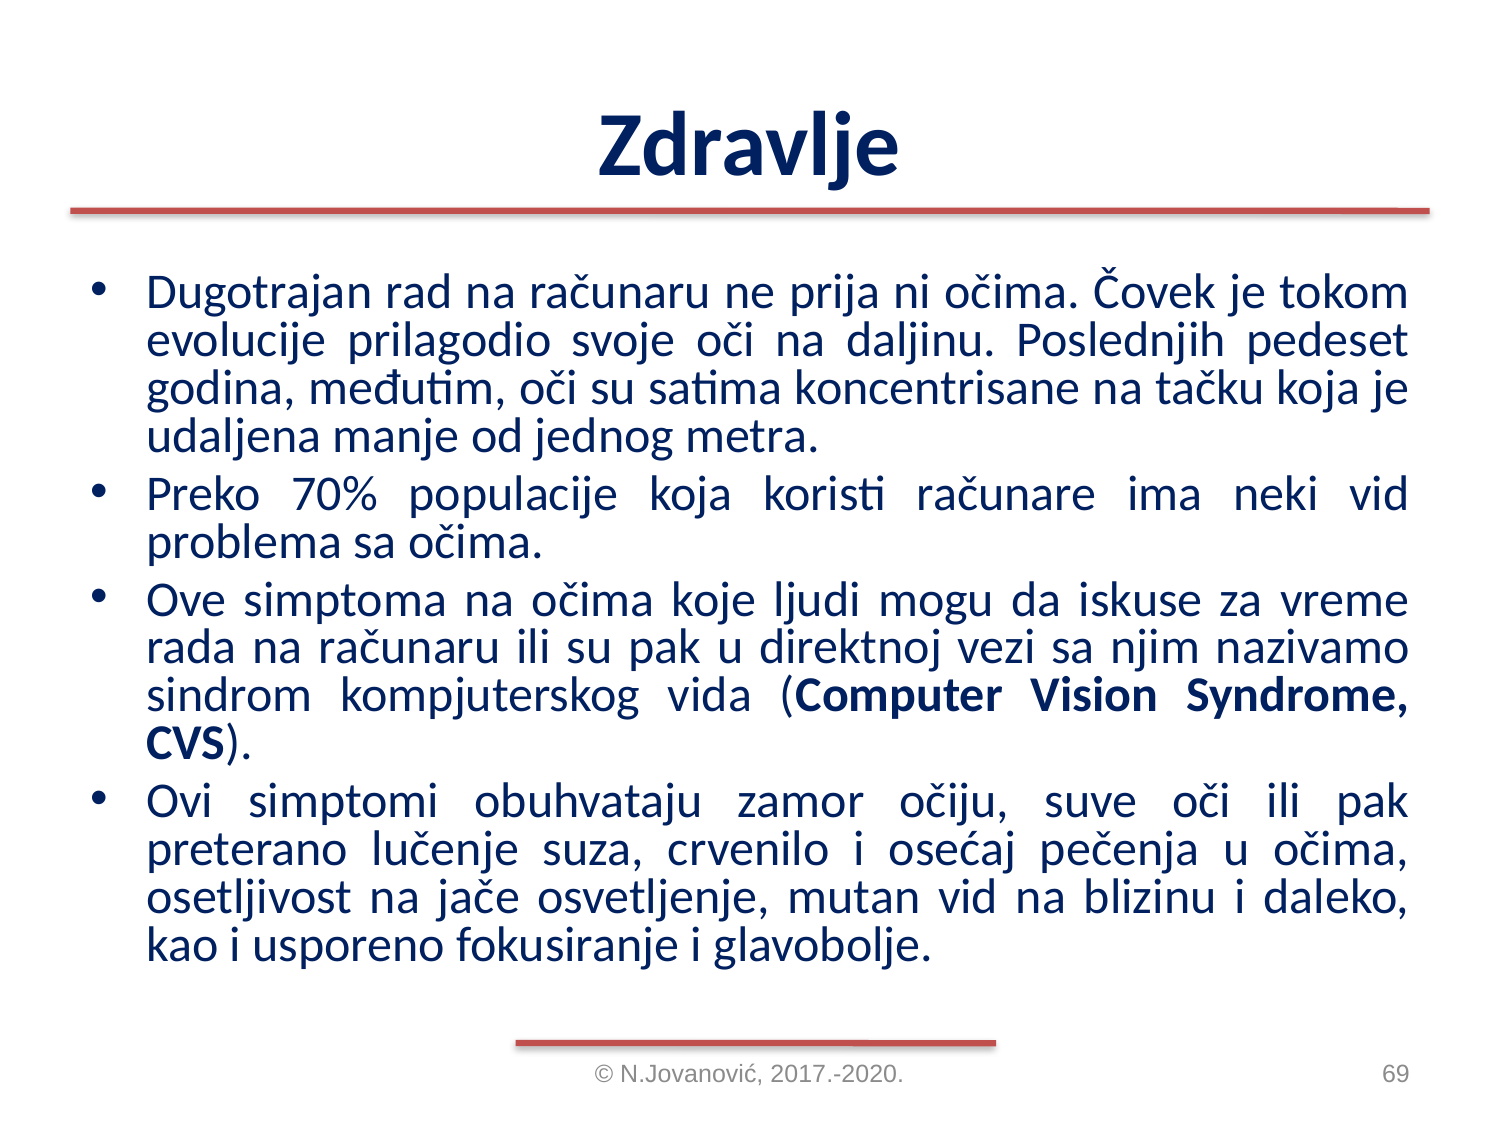

# Zdravlje
Dugotrajan rad na računaru ne prija ni očima. Čovek je tokom evolucije prilagodio svoje oči na daljinu. Poslednjih pedeset godina, međutim, oči su satima koncentrisane na tačku koja je udaljena manje od jednog metra.
Preko 70% populacije koja koristi računare ima neki vid problema sa očima.
Ove simptoma na očima koje ljudi mogu da iskuse za vreme rada na računaru ili su pak u direktnoj vezi sa njim nazivamo sindrom kompjuterskog vida (Computer Vision Syndrome, CVS).
Ovi simptomi obuhvataju zamor očiju, suve oči ili pak preterano lučenje suza, crvenilo i osećaj pečenja u očima, osetljivost na jače osvetljenje, mutan vid na blizinu i daleko, kao i usporeno fokusiranje i glavobolje.
© N.Jovanović, 2017.-2020.
69